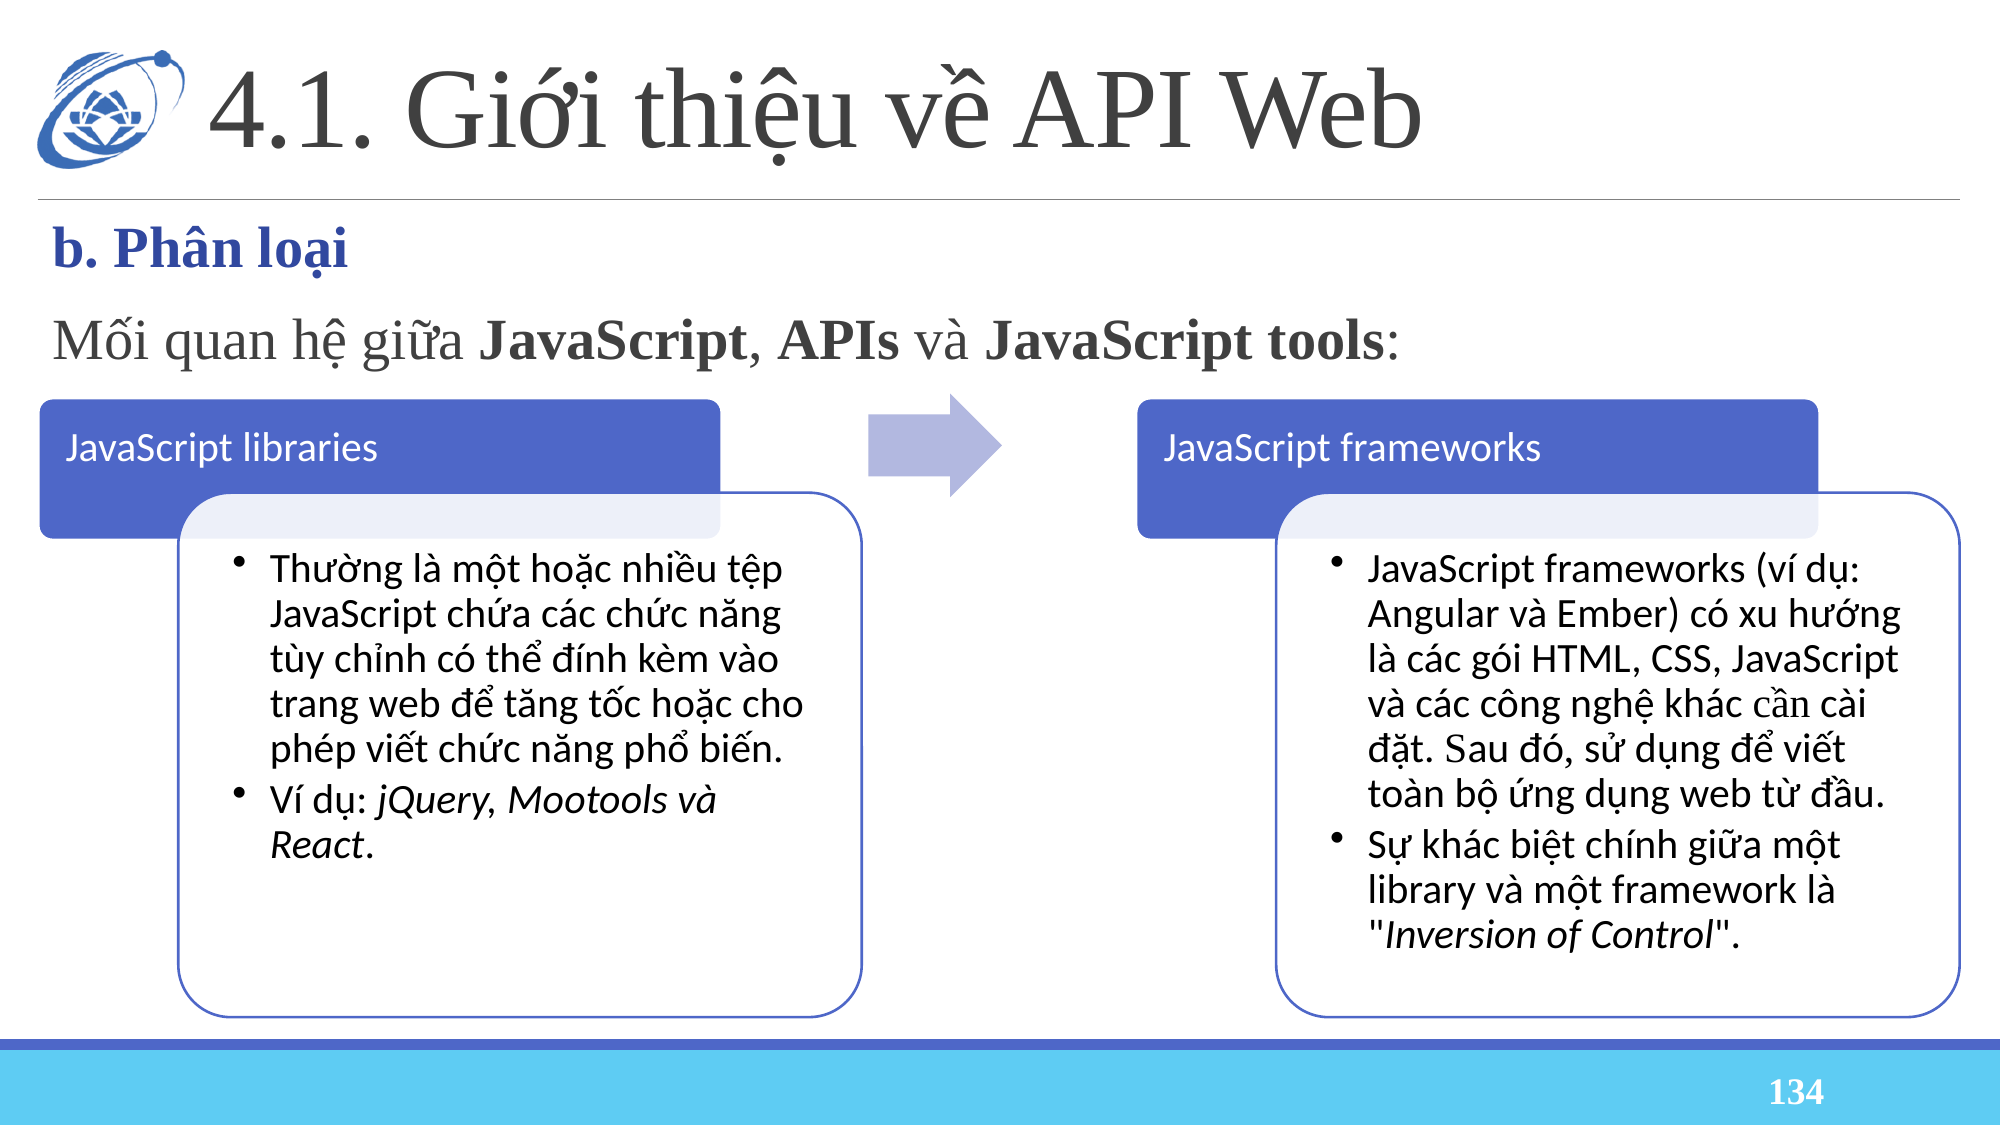

# 4.1. Giới thiệu về API Web
b. Phân loại
Mối quan hệ giữa JavaScript, APIs và JavaScript tools:
JavaScript libraries
Thường là một hoặc nhiều tệp JavaScript chứa các chức năng tùy chỉnh có thể đính kèm vào trang web để tăng tốc hoặc cho phép viết chức năng phổ biến.
Ví dụ: jQuery, Mootools và React.

JavaScript frameworks
JavaScript frameworks (ví dụ: Angular và Ember) có xu hướng là các gói HTML, CSS, JavaScript và các công nghệ khác cần cài đặt. Sau đó, sử dụng để viết toàn bộ ứng dụng web từ đầu.
Sự khác biệt chính giữa một library và một framework là "Inversion of Control".
134